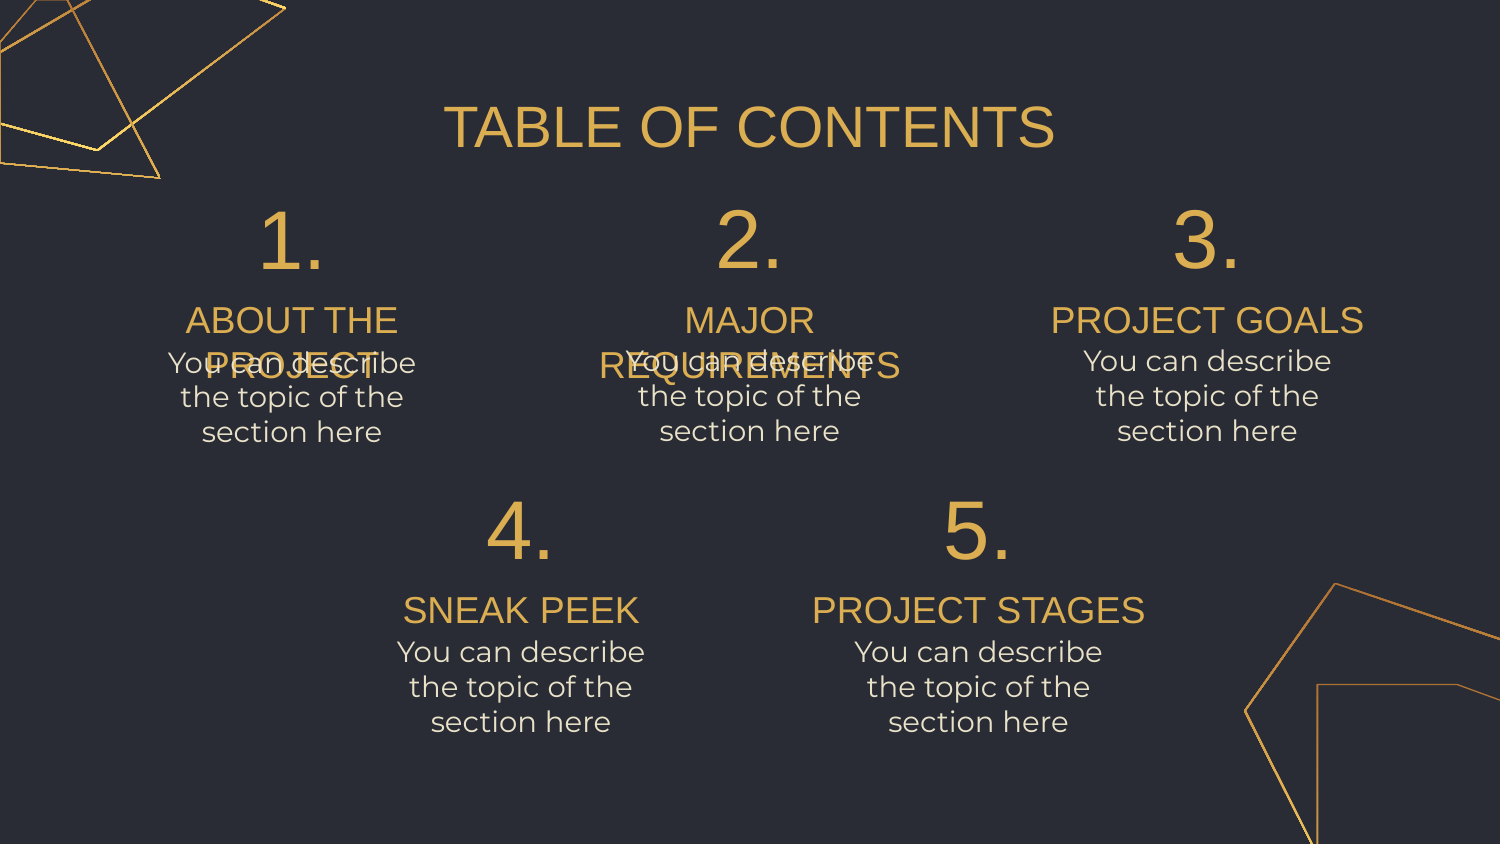

# TABLE OF CONTENTS
2.
3.
1.
MAJOR REQUIREMENTS
PROJECT GOALS
ABOUT THE PROJECT
You can describe the topic of the section here
You can describe the topic of the section here
You can describe the topic of the section here
4.
5.
SNEAK PEEK
PROJECT STAGES
You can describe the topic of the section here
You can describe the topic of the section here